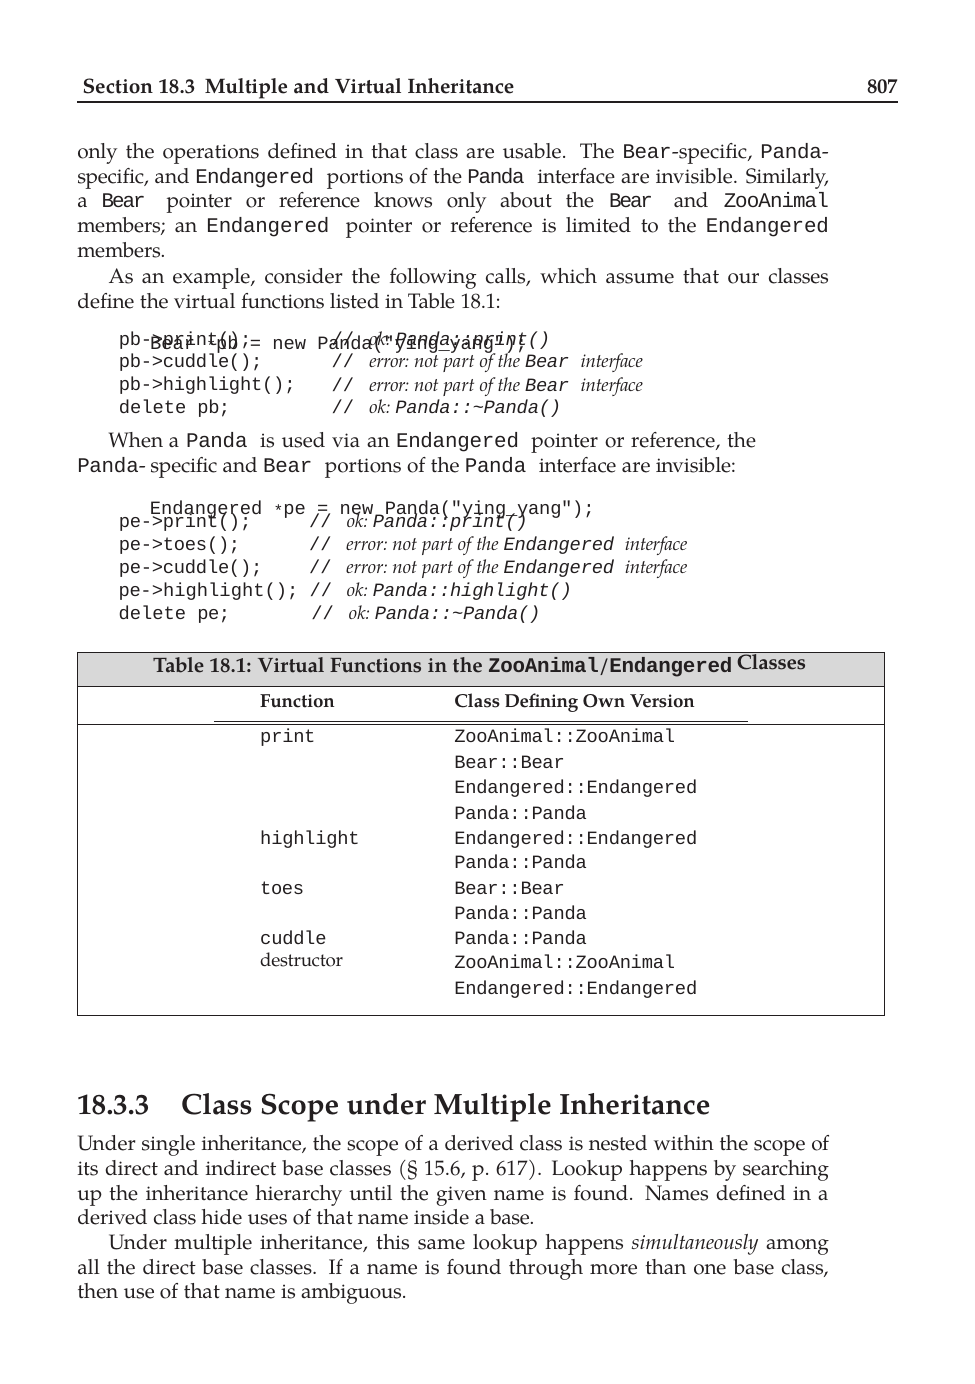

Section 18.3 Multiple and Virtual Inheritance
807

only the operations defined in that class are usable. The Bear-specific, Panda- specific, and Endangered portions of the Panda interface are invisible. Similarly, a Bear pointer or reference knows only about the Bear and ZooAnimal members; an Endangered pointer or reference is limited to the Endangered members.
As an example, consider the following calls, which assume that our classes define the virtual functions listed in Table 18.1:
Bear *pb = new Panda("ying_yang");
// ok: Panda::print()
// error: not part of the Bear interface
// error: not part of the Bear interface
// ok: Panda::~Panda()
pb->print();
pb->cuddle();
pb->highlight(); delete pb;
When a Panda is used via an Endangered pointer or reference, the Panda- specific and Bear portions of the Panda interface are invisible:
Endangered *pe = new Panda("ying_yang");
// ok: Panda::print()
// error: not part of the Endangered interface
// error: not part of the Endangered interface
pe->print();
pe->toes();
pe->cuddle();
pe->highlight(); // ok: Panda::highlight()
delete pe;	// ok: Panda::~Panda()
| Table 18.1: Virtual Functions in the ZooAnimal/Endangered |  | Classes |
| --- | --- | --- |
| Function | Class Defining Own Version |  |
| print | ZooAnimal::ZooAnimal |  |
|  | Bear::Bear |  |
|  | Endangered::Endangered |  |
|  | Panda::Panda |  |
| highlight | Endangered::Endangered |  |
|  | Panda::Panda |  |
| toes | Bear::Bear |  |
|  | Panda::Panda |  |
| cuddle | Panda::Panda |  |
| destructor | ZooAnimal::ZooAnimal |  |
|  | Endangered::Endangered |  |

18.3.3	Class Scope under Multiple Inheritance
Under single inheritance, the scope of a derived class is nested within the scope of its direct and indirect base classes (§ 15.6, p. 617). Lookup happens by searching up the inheritance hierarchy until the given name is found. Names defined in a derived class hide uses of that name inside a base.
Under multiple inheritance, this same lookup happens simultaneously among all the direct base classes. If a name is found through more than one base class, then use of that name is ambiguous.